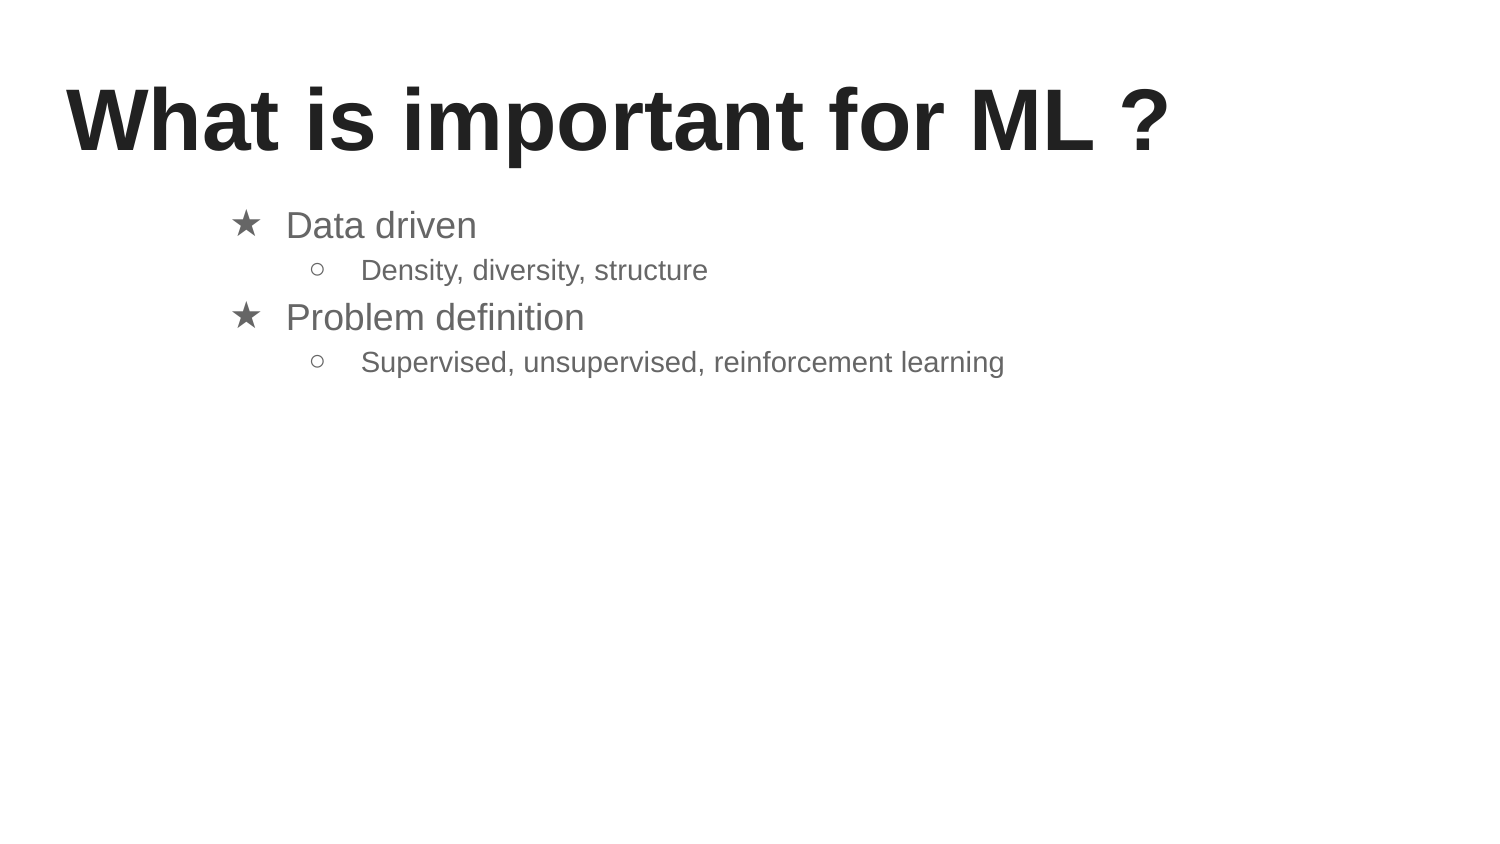

# What is important for ML ?
Data driven
Density, diversity, structure
Problem definition
Supervised, unsupervised, reinforcement learning